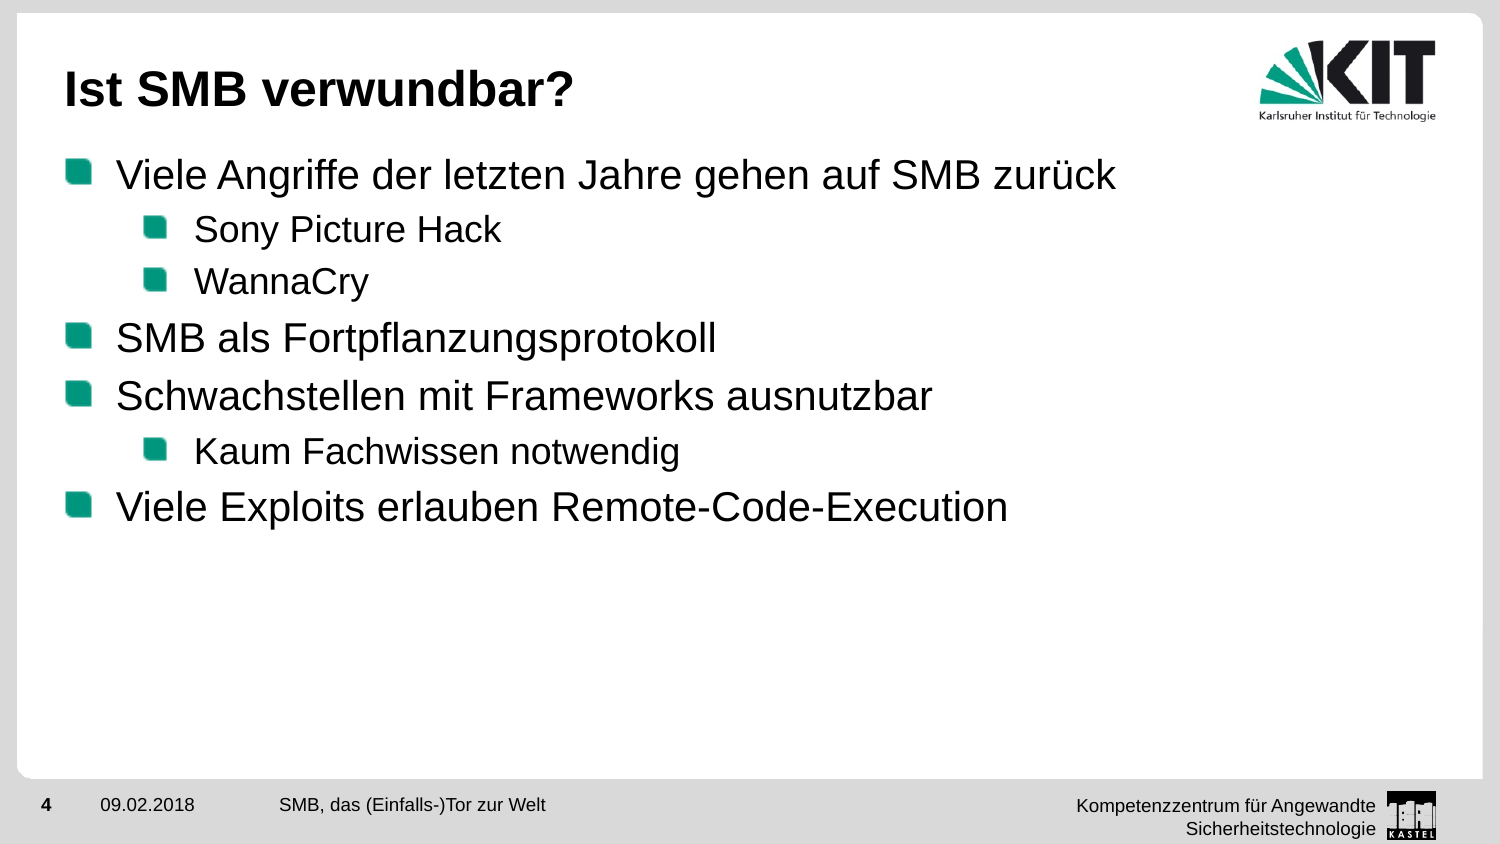

# Ist SMB verwundbar?
Viele Angriffe der letzten Jahre gehen auf SMB zurück
Sony Picture Hack
WannaCry
SMB als Fortpflanzungsprotokoll
Schwachstellen mit Frameworks ausnutzbar
Kaum Fachwissen notwendig
Viele Exploits erlauben Remote-Code-Execution
SMB, das (Einfalls-)Tor zur Welt